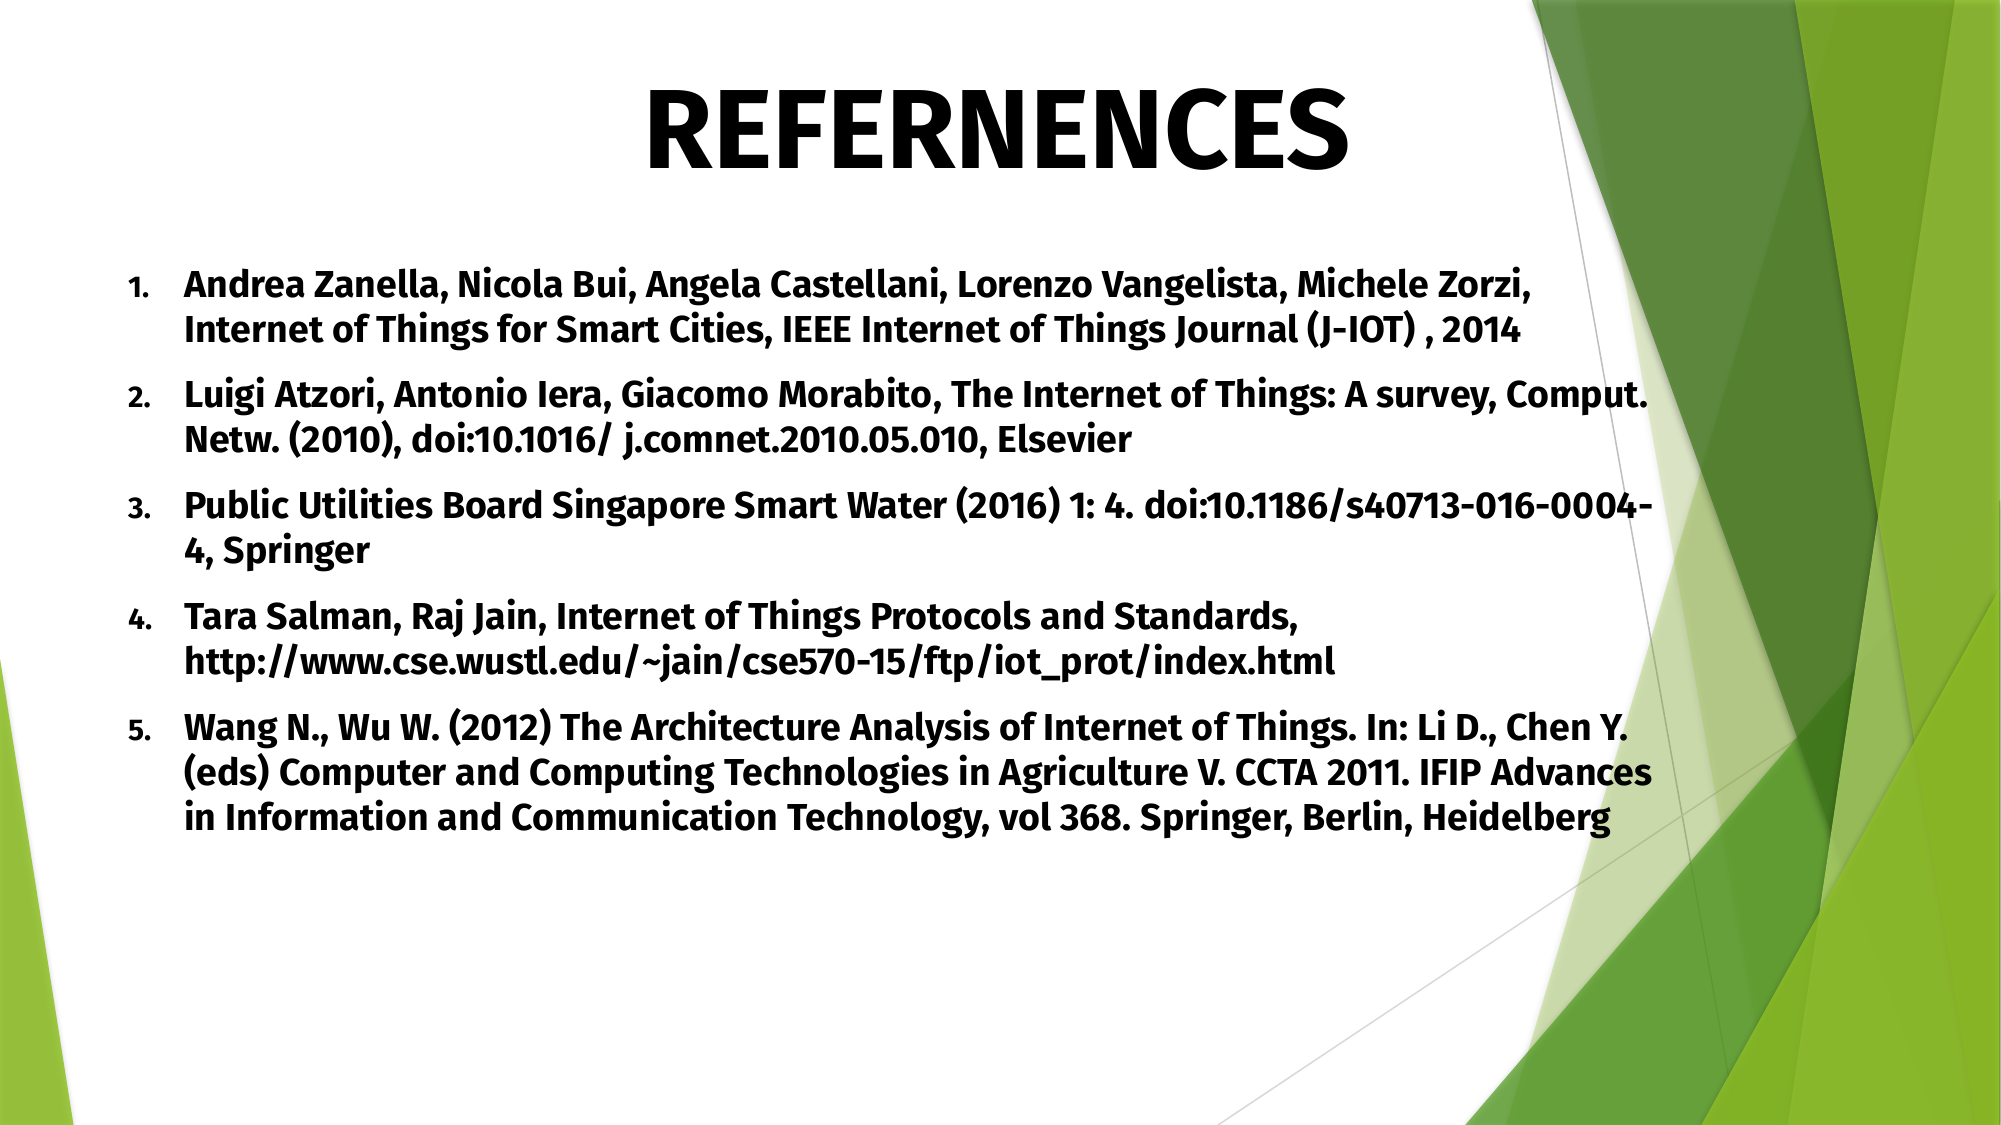

REFERNENCES
Andrea Zanella, Nicola Bui, Angela Castellani, Lorenzo Vangelista, Michele Zorzi, Internet of Things for Smart Cities, IEEE Internet of Things Journal (J-IOT) , 2014
Luigi Atzori, Antonio Iera, Giacomo Morabito, The Internet of Things: A survey, Comput. Netw. (2010), doi:10.1016/ j.comnet.2010.05.010, Elsevier
Public Utilities Board Singapore Smart Water (2016) 1: 4. doi:10.1186/s40713-016-0004-4, Springer
Tara Salman, Raj Jain, Internet of Things Protocols and Standards, http://www.cse.wustl.edu/~jain/cse570-15/ftp/iot_prot/index.html
Wang N., Wu W. (2012) The Architecture Analysis of Internet of Things. In: Li D., Chen Y. (eds) Computer and Computing Technologies in Agriculture V. CCTA 2011. IFIP Advances in Information and Communication Technology, vol 368. Springer, Berlin, Heidelberg